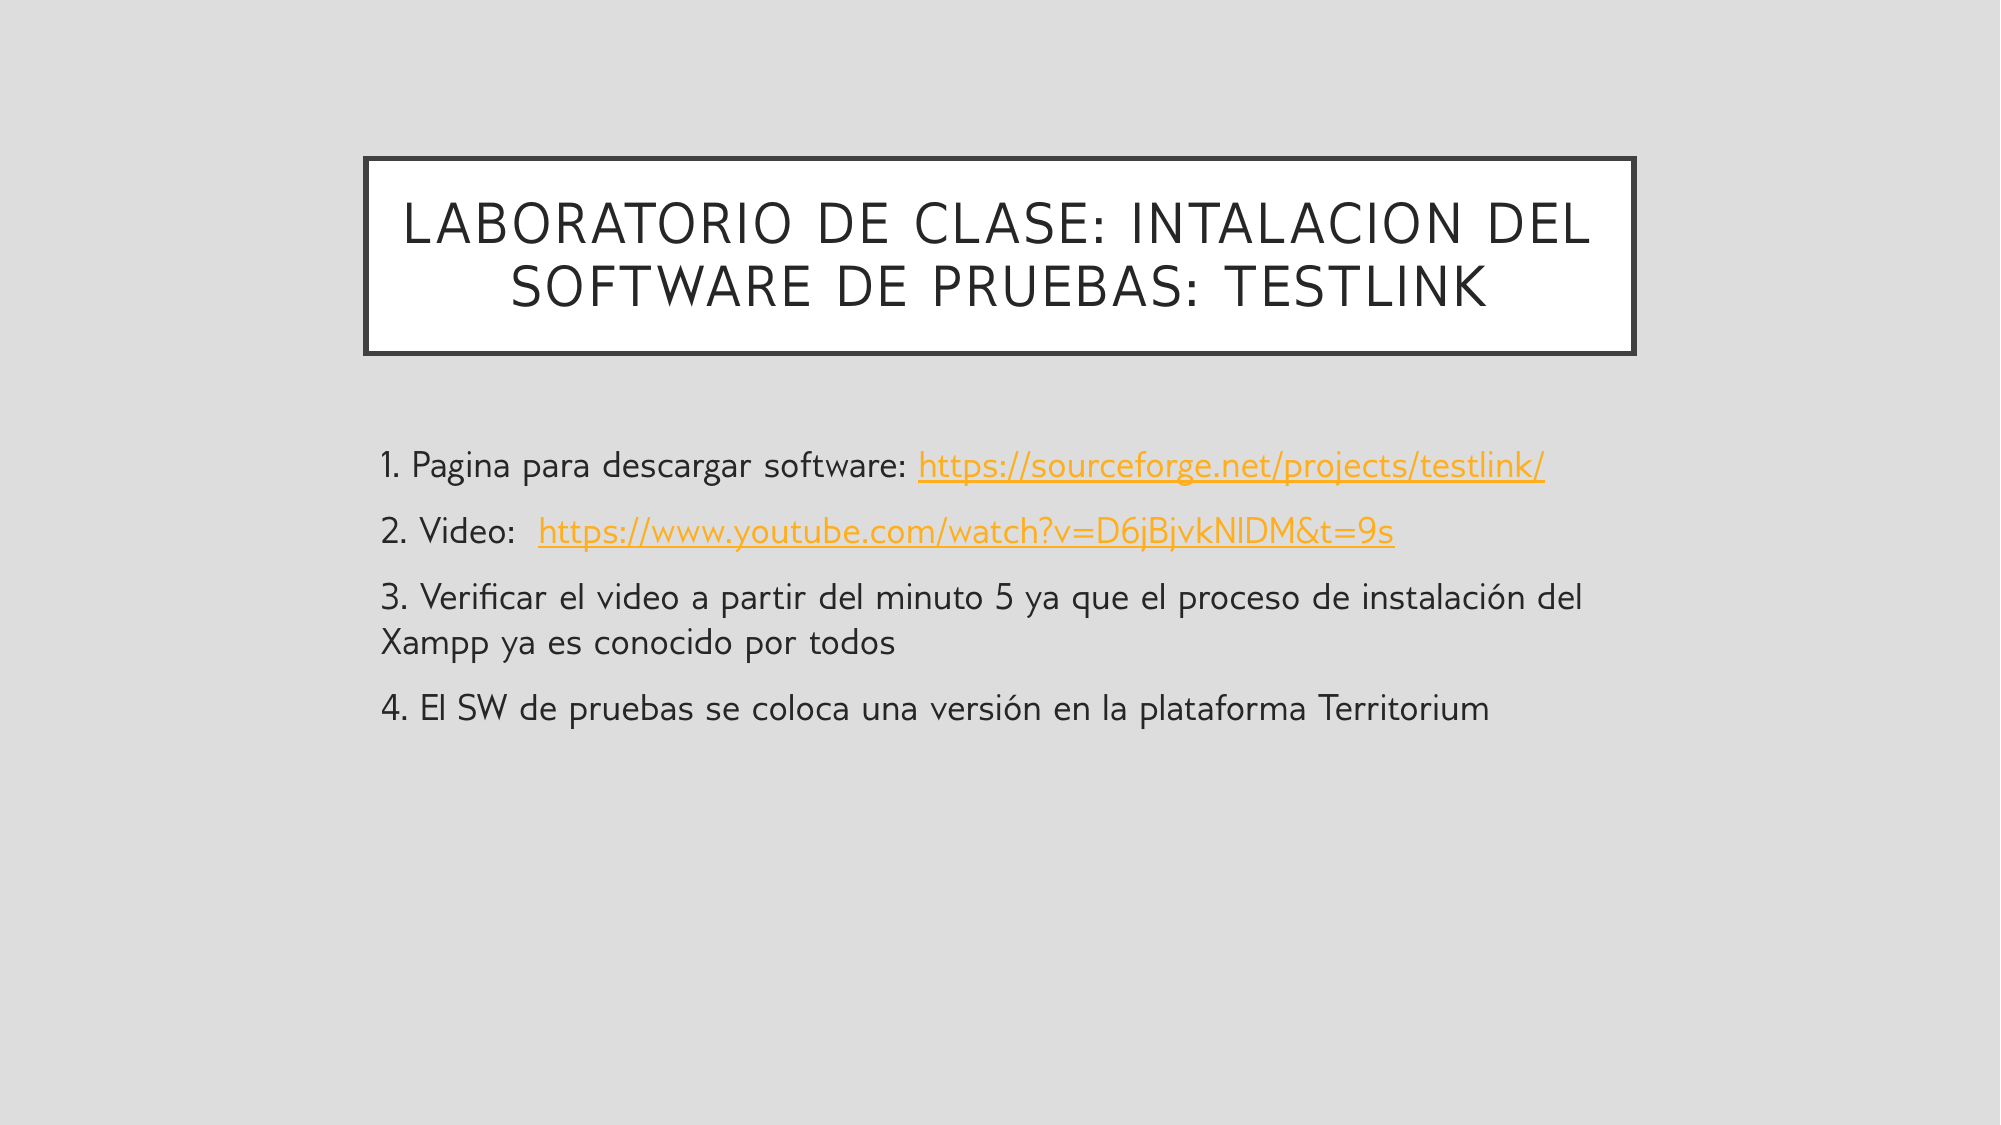

# Laboratorio de clase: INTALACION DEL Software de pruebas: Testlink
1. Pagina para descargar software: https://sourceforge.net/projects/testlink/
2. Video:  https://www.youtube.com/watch?v=D6jBjvkNlDM&t=9s
3. Verificar el video a partir del minuto 5 ya que el proceso de instalación del Xampp ya es conocido por todos
4. El SW de pruebas se coloca una versión en la plataforma Territorium